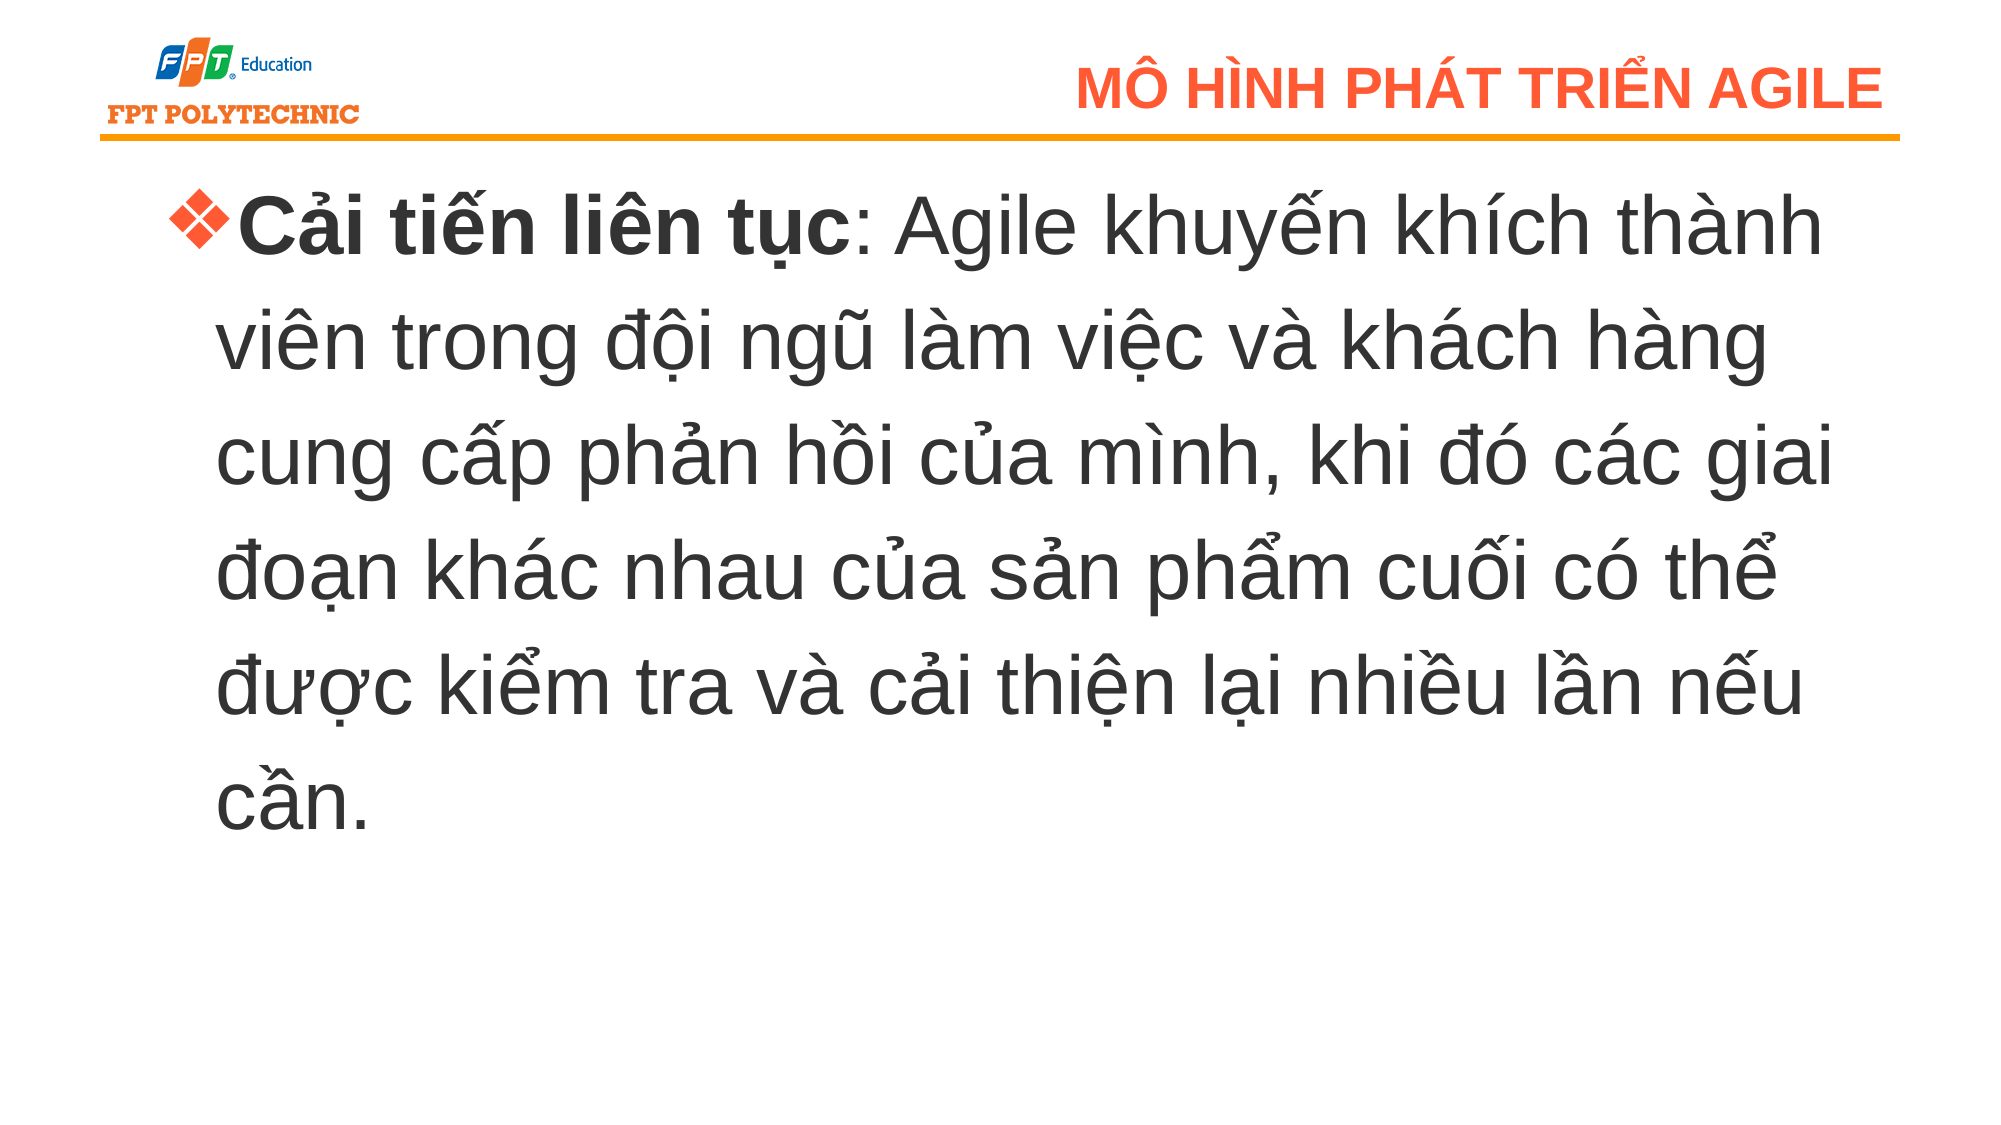

# Mô hình phát triển agile
Cải tiến liên tục: Agile khuyến khích thành viên trong đội ngũ làm việc và khách hàng cung cấp phản hồi của mình, khi đó các giai đoạn khác nhau của sản phẩm cuối có thể được kiểm tra và cải thiện lại nhiều lần nếu cần.